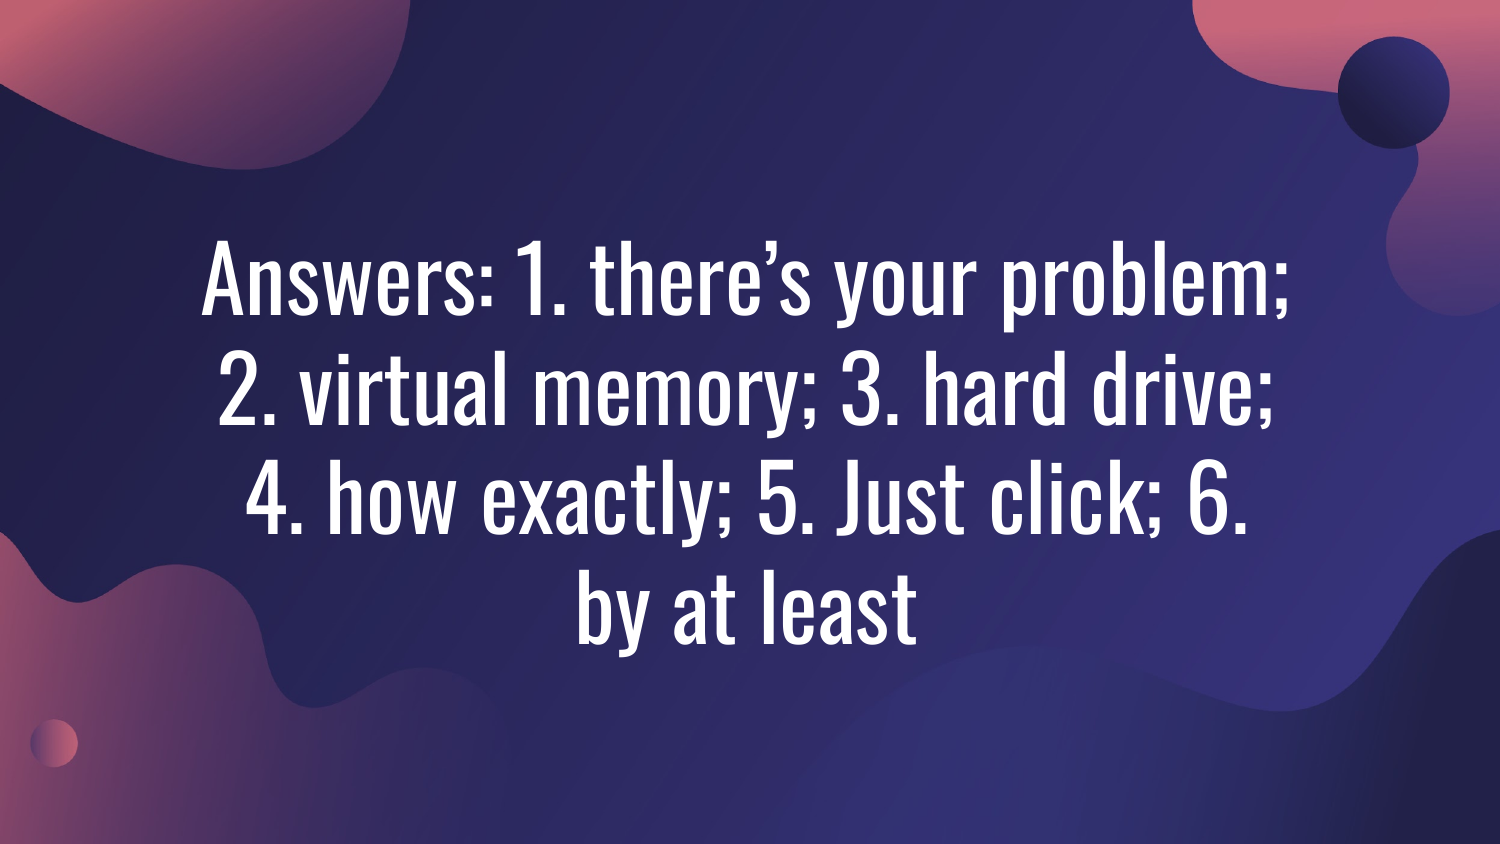

# Answers: 1. there’s your problem; 2. virtual memory; 3. hard drive; 4. how exactly; 5. Just click; 6. by at least